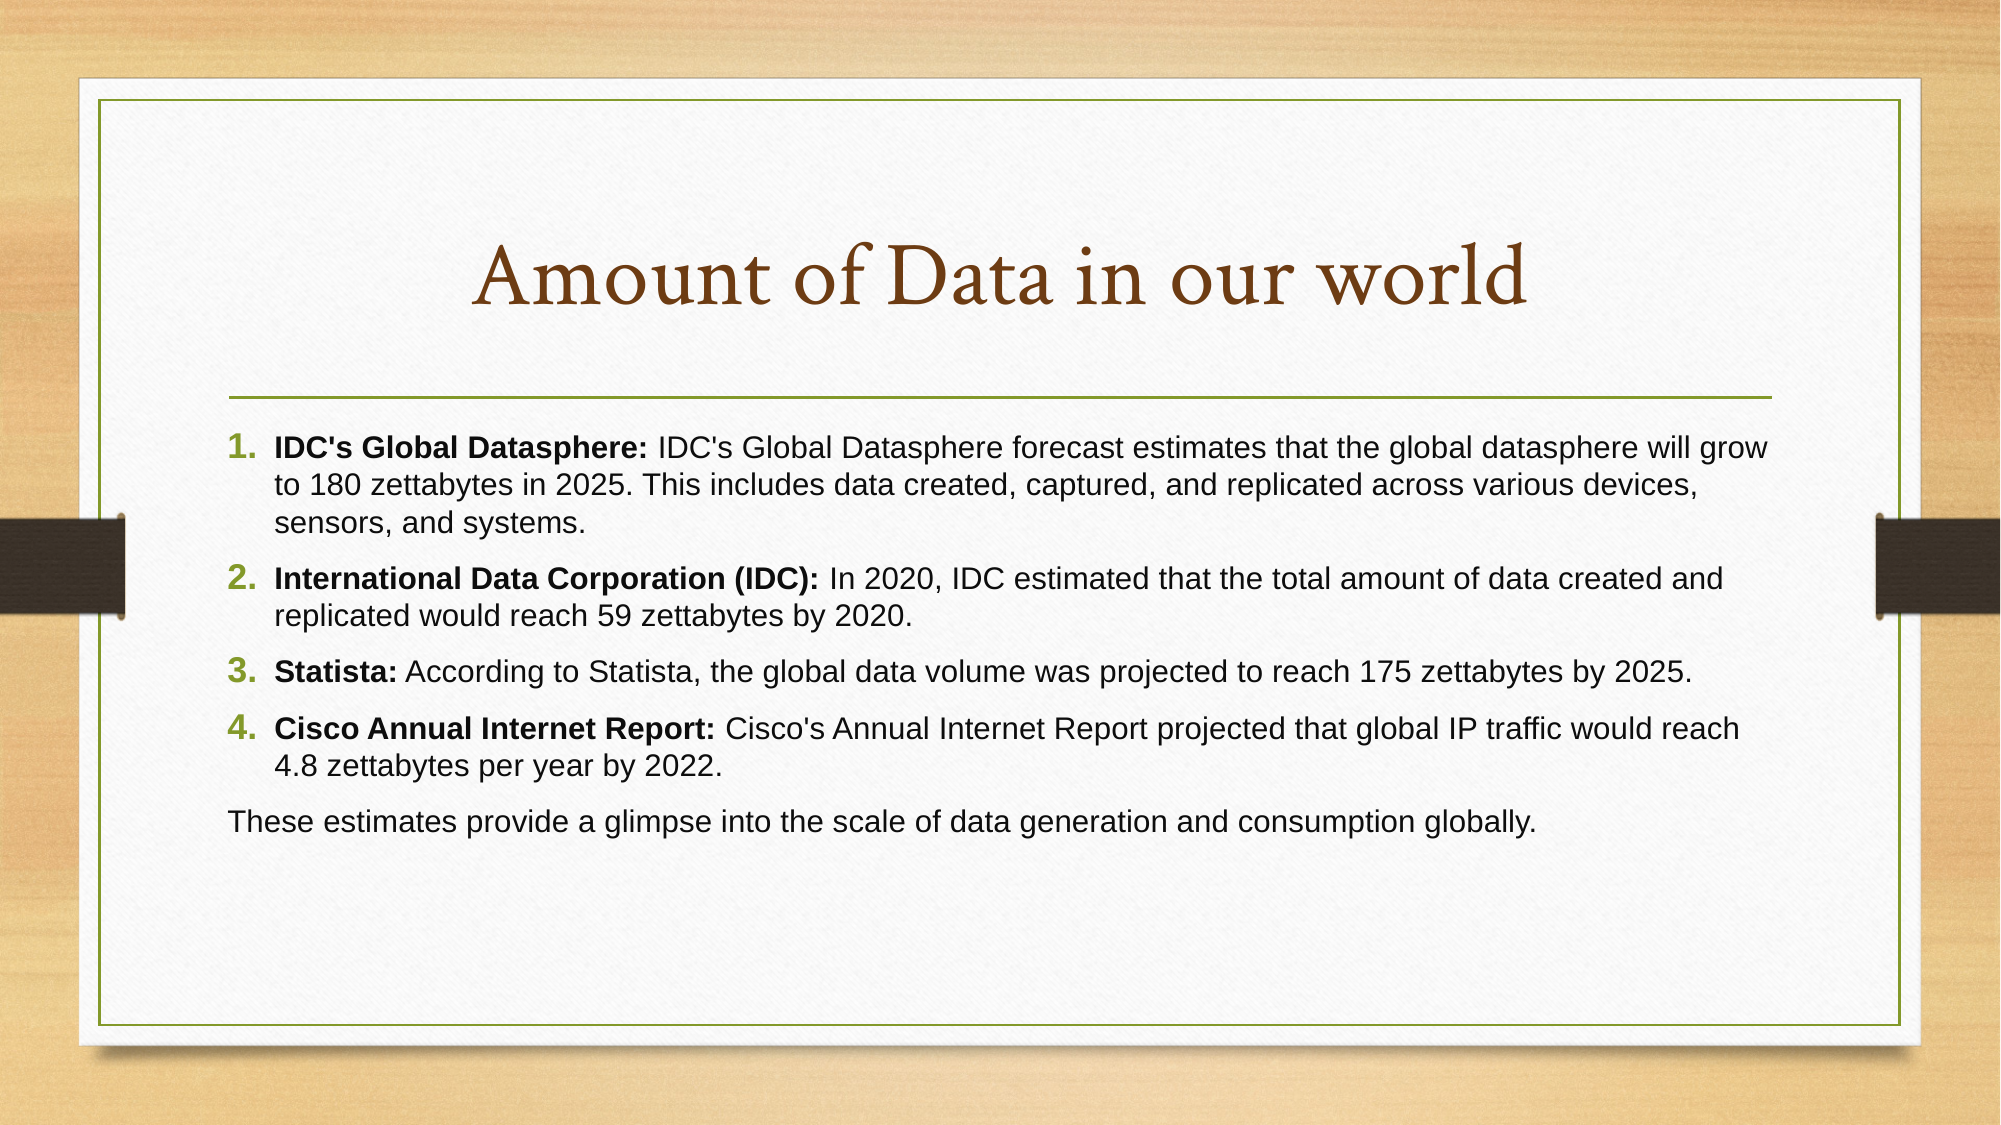

# Amount of Data in our world
IDC's Global Datasphere: IDC's Global Datasphere forecast estimates that the global datasphere will grow to 180 zettabytes in 2025. This includes data created, captured, and replicated across various devices, sensors, and systems.
International Data Corporation (IDC): In 2020, IDC estimated that the total amount of data created and replicated would reach 59 zettabytes by 2020.
Statista: According to Statista, the global data volume was projected to reach 175 zettabytes by 2025.
Cisco Annual Internet Report: Cisco's Annual Internet Report projected that global IP traffic would reach 4.8 zettabytes per year by 2022.
These estimates provide a glimpse into the scale of data generation and consumption globally.